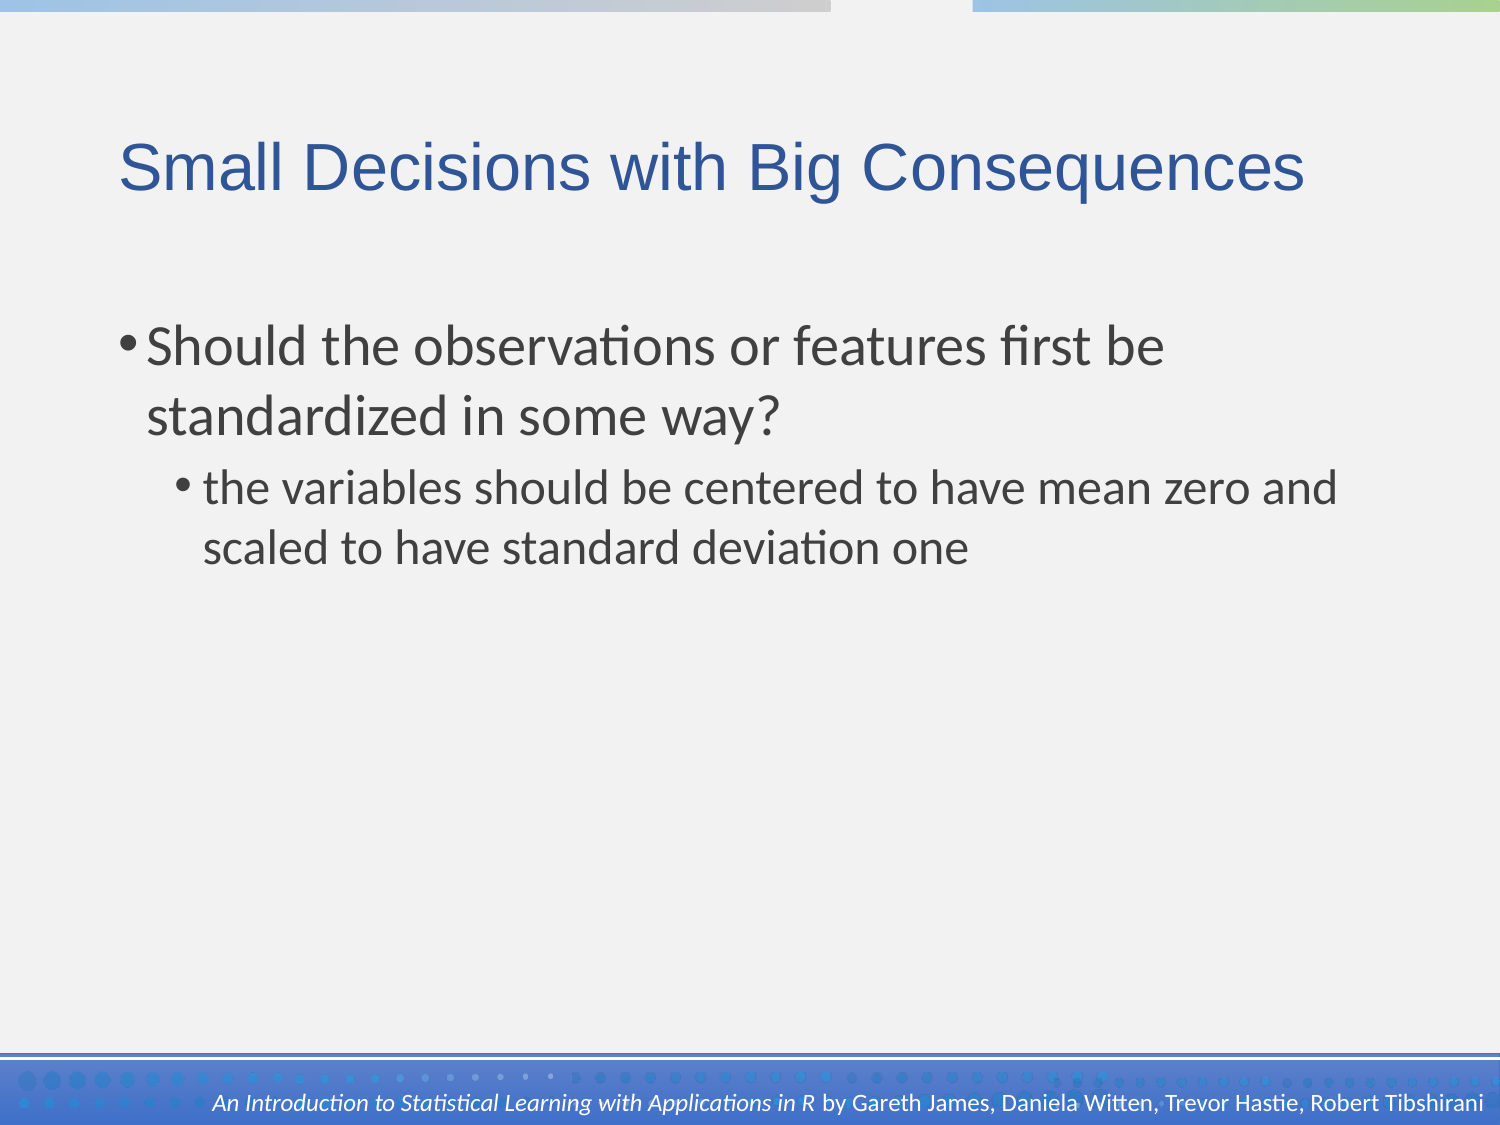

# Small Decisions with Big Consequences
Should the observations or features first be standardized in some way?
the variables should be centered to have mean zero and scaled to have standard deviation one
An Introduction to Statistical Learning with Applications in R by Gareth James, Daniela Witten, Trevor Hastie, Robert Tibshirani